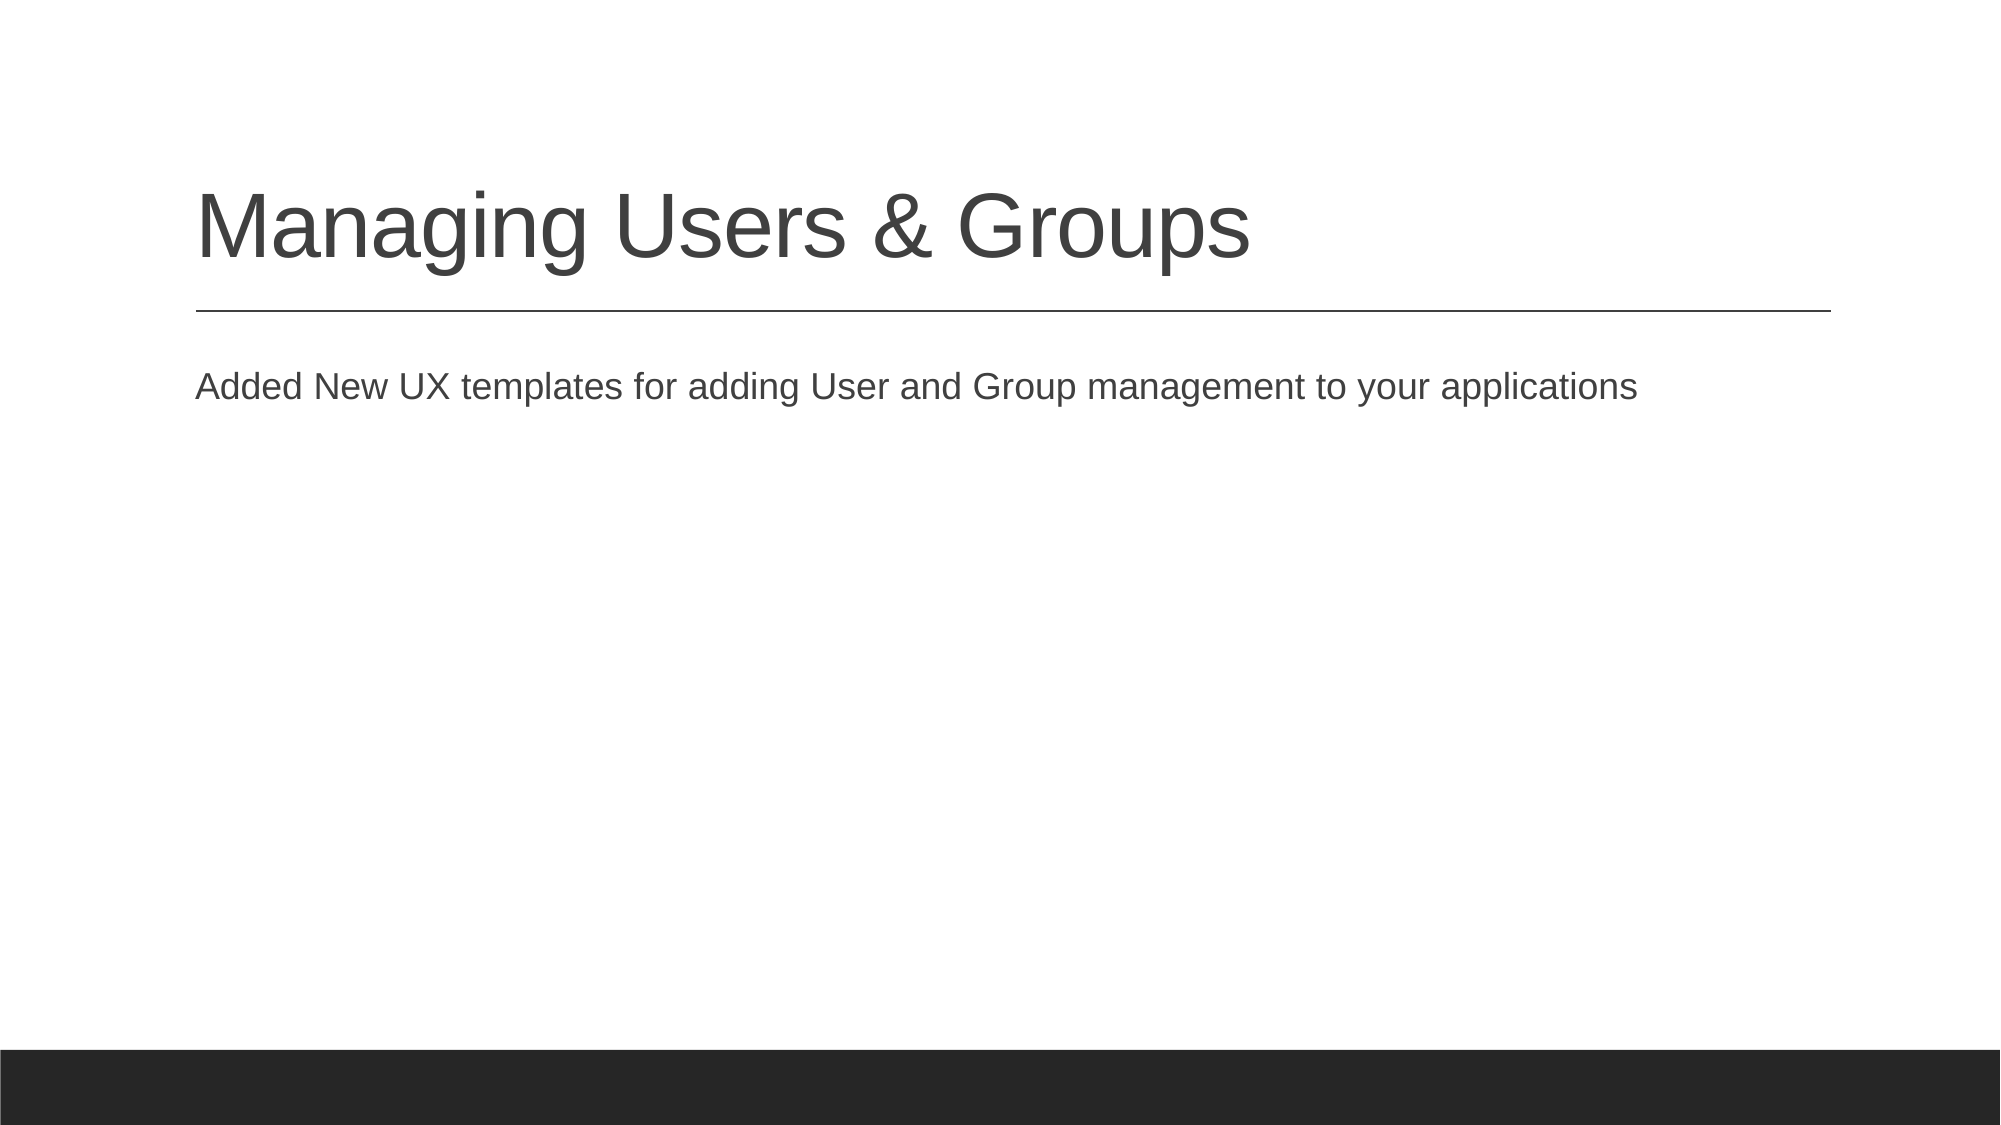

# Managing Users & Groups
Added New UX templates for adding User and Group management to your applications